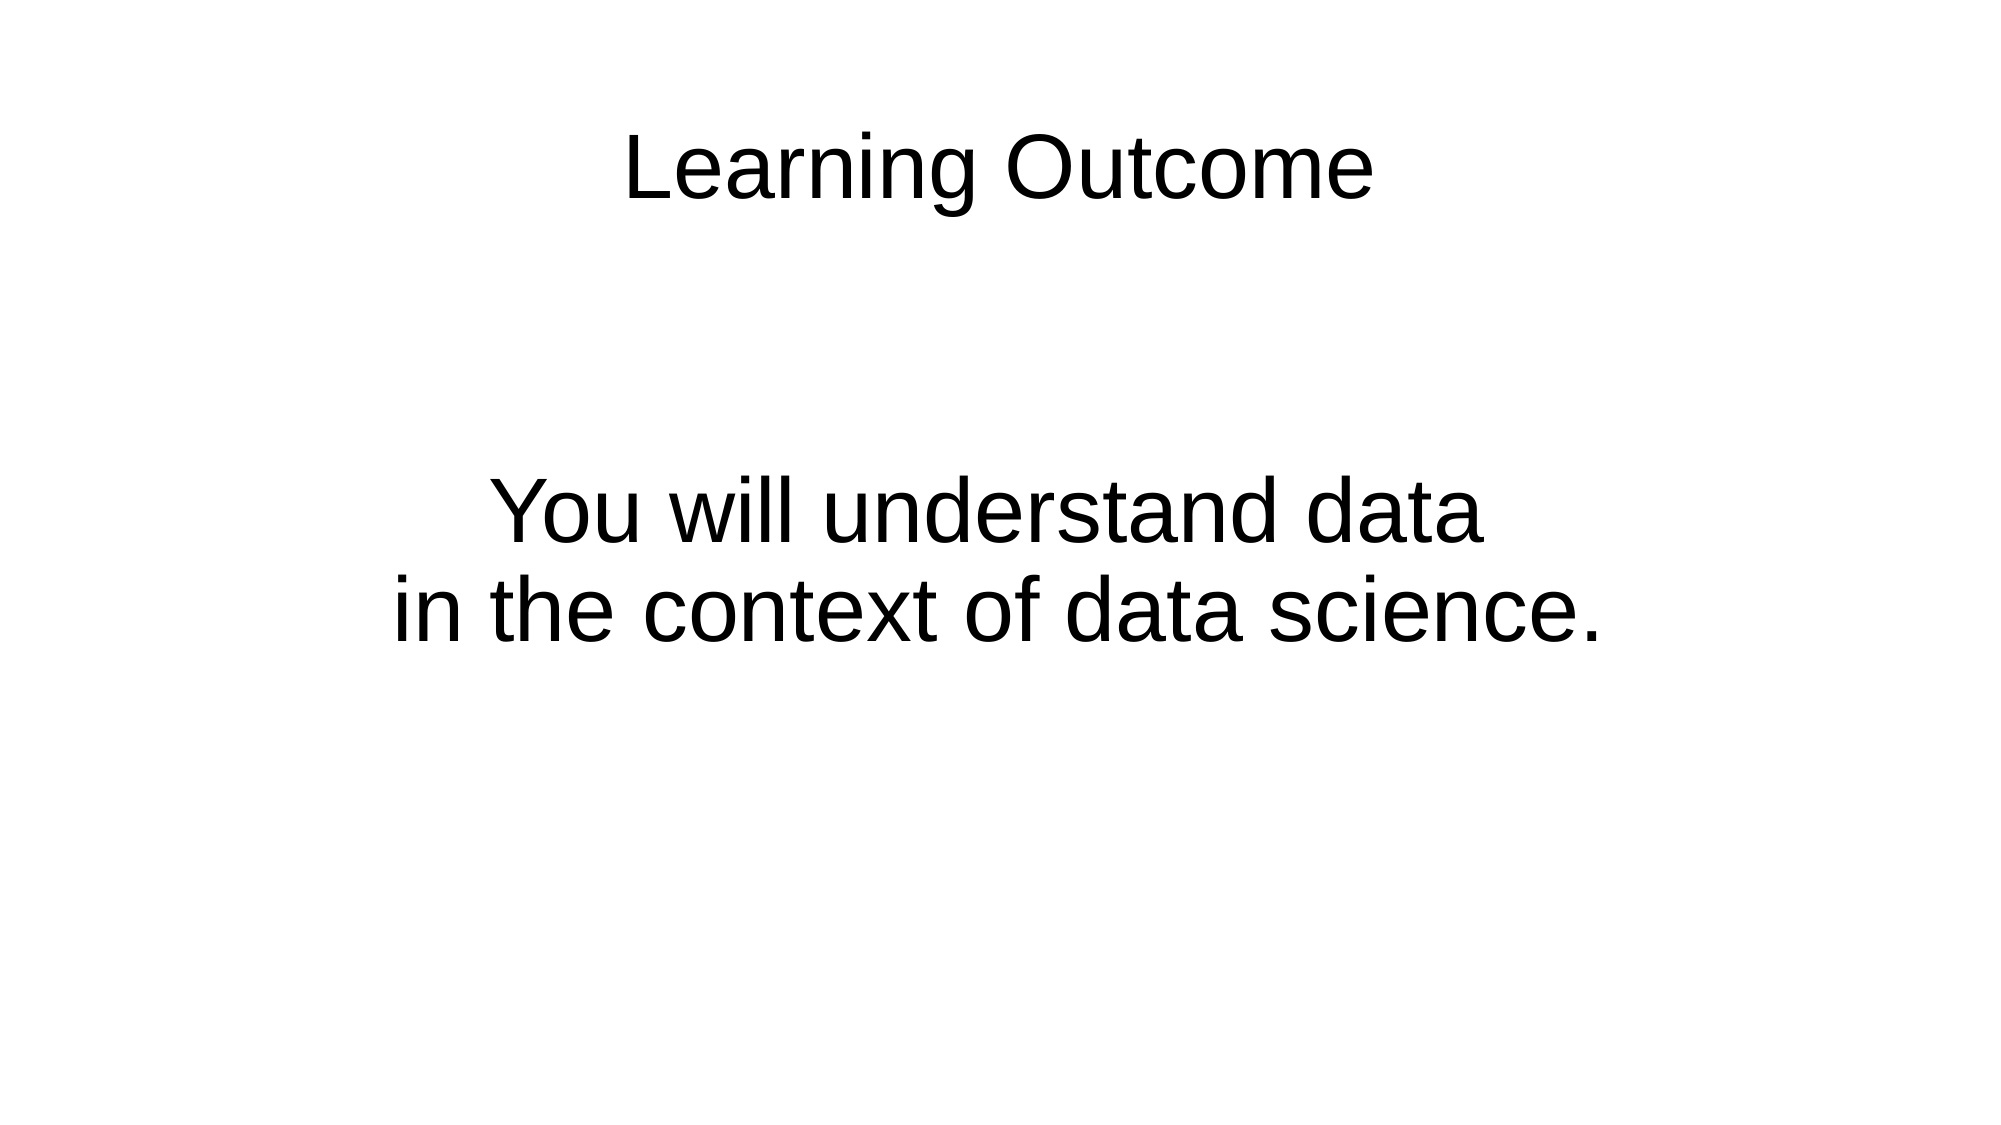

# Learning Outcome
You will understand data
in the context of data science.